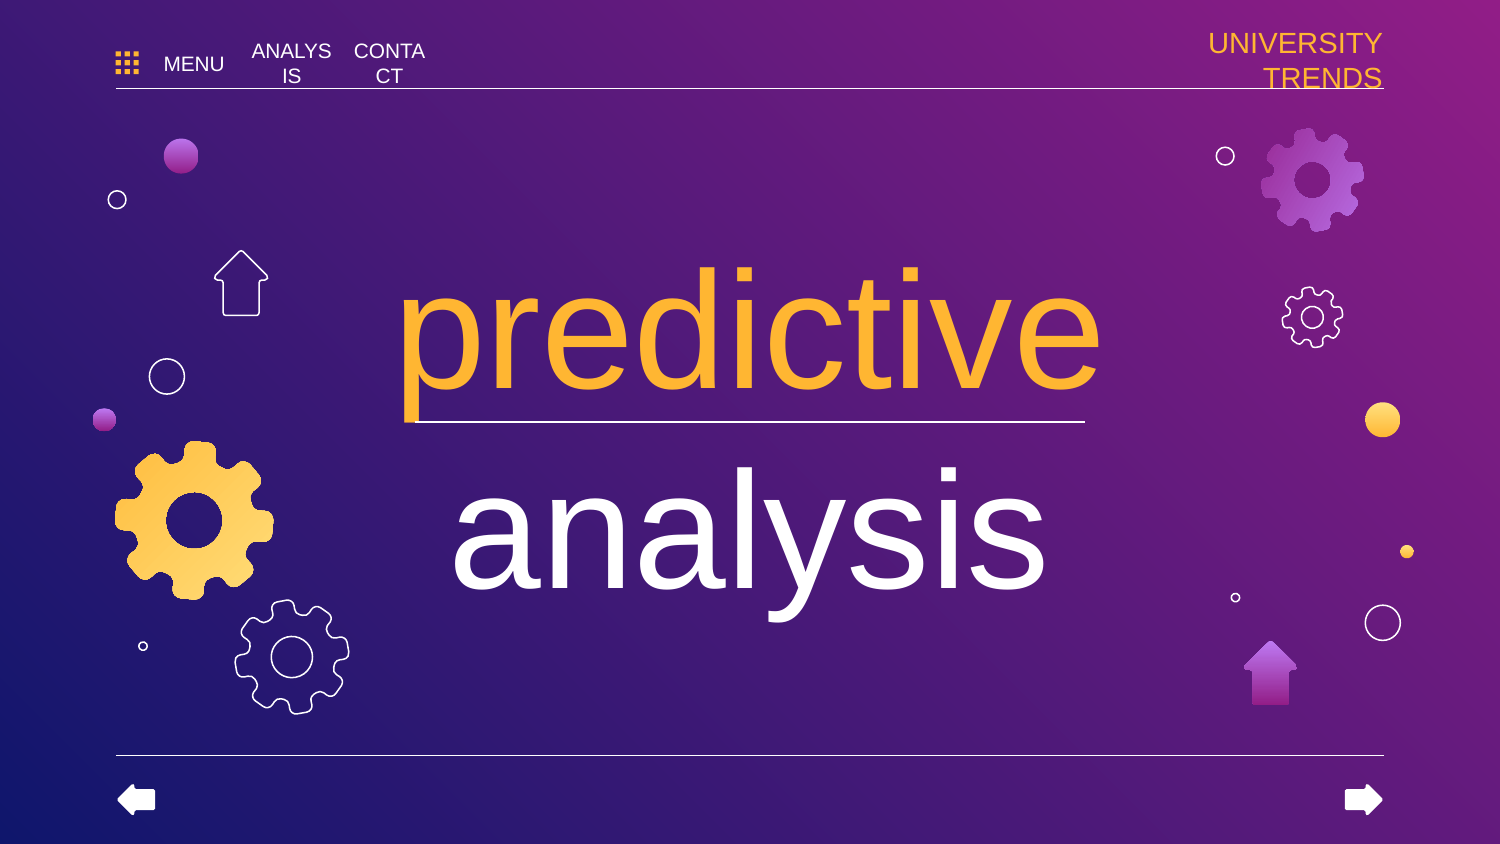

UNIVERSITY TRENDS
MENU
ANALYSIS
CONTACT

# predictive analysis